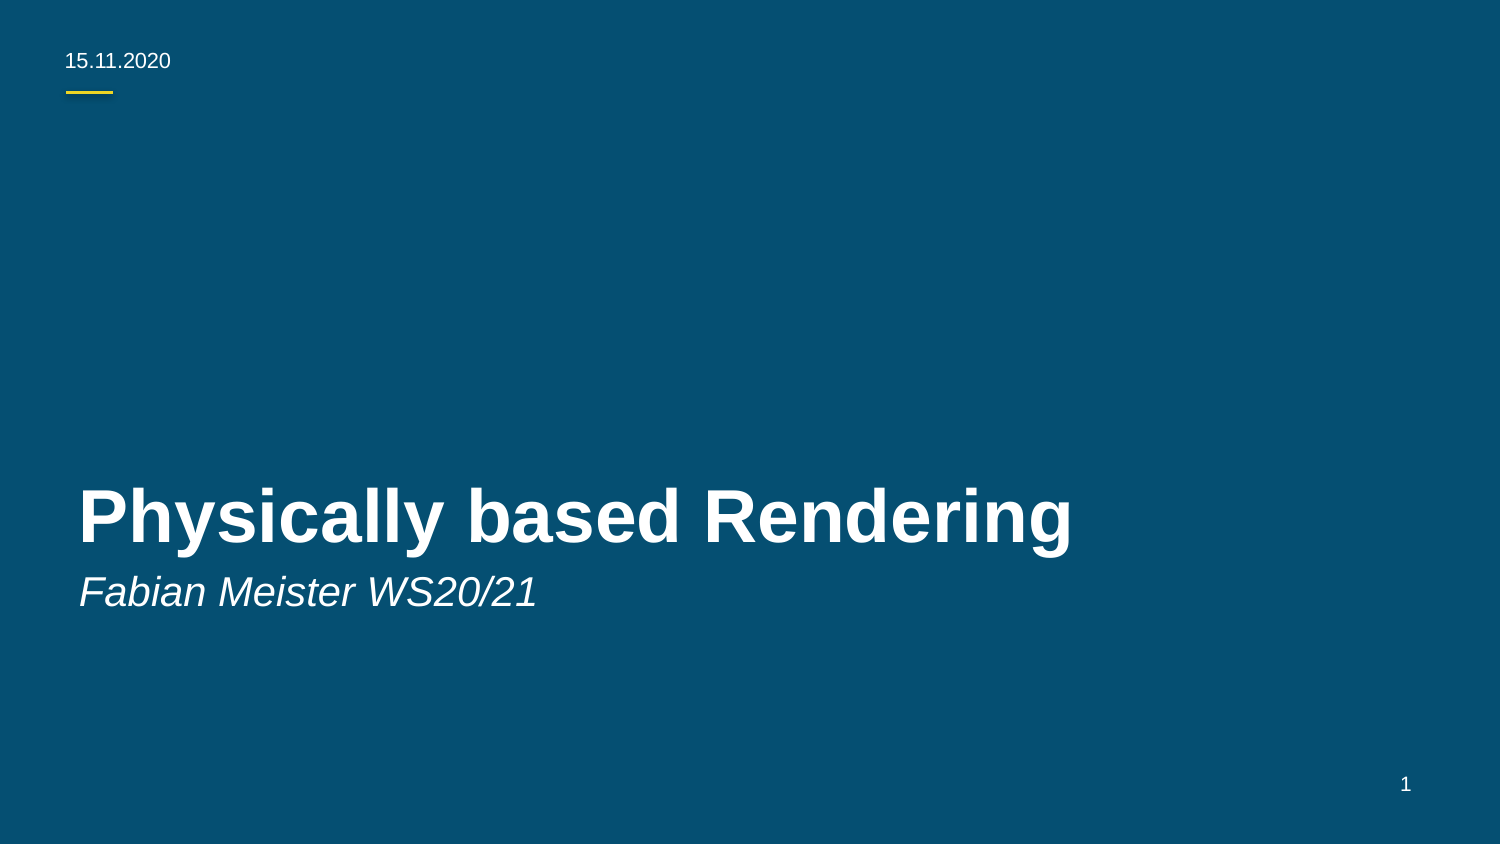

15.11.2020
Physically based Rendering
Fabian Meister WS20/21
1